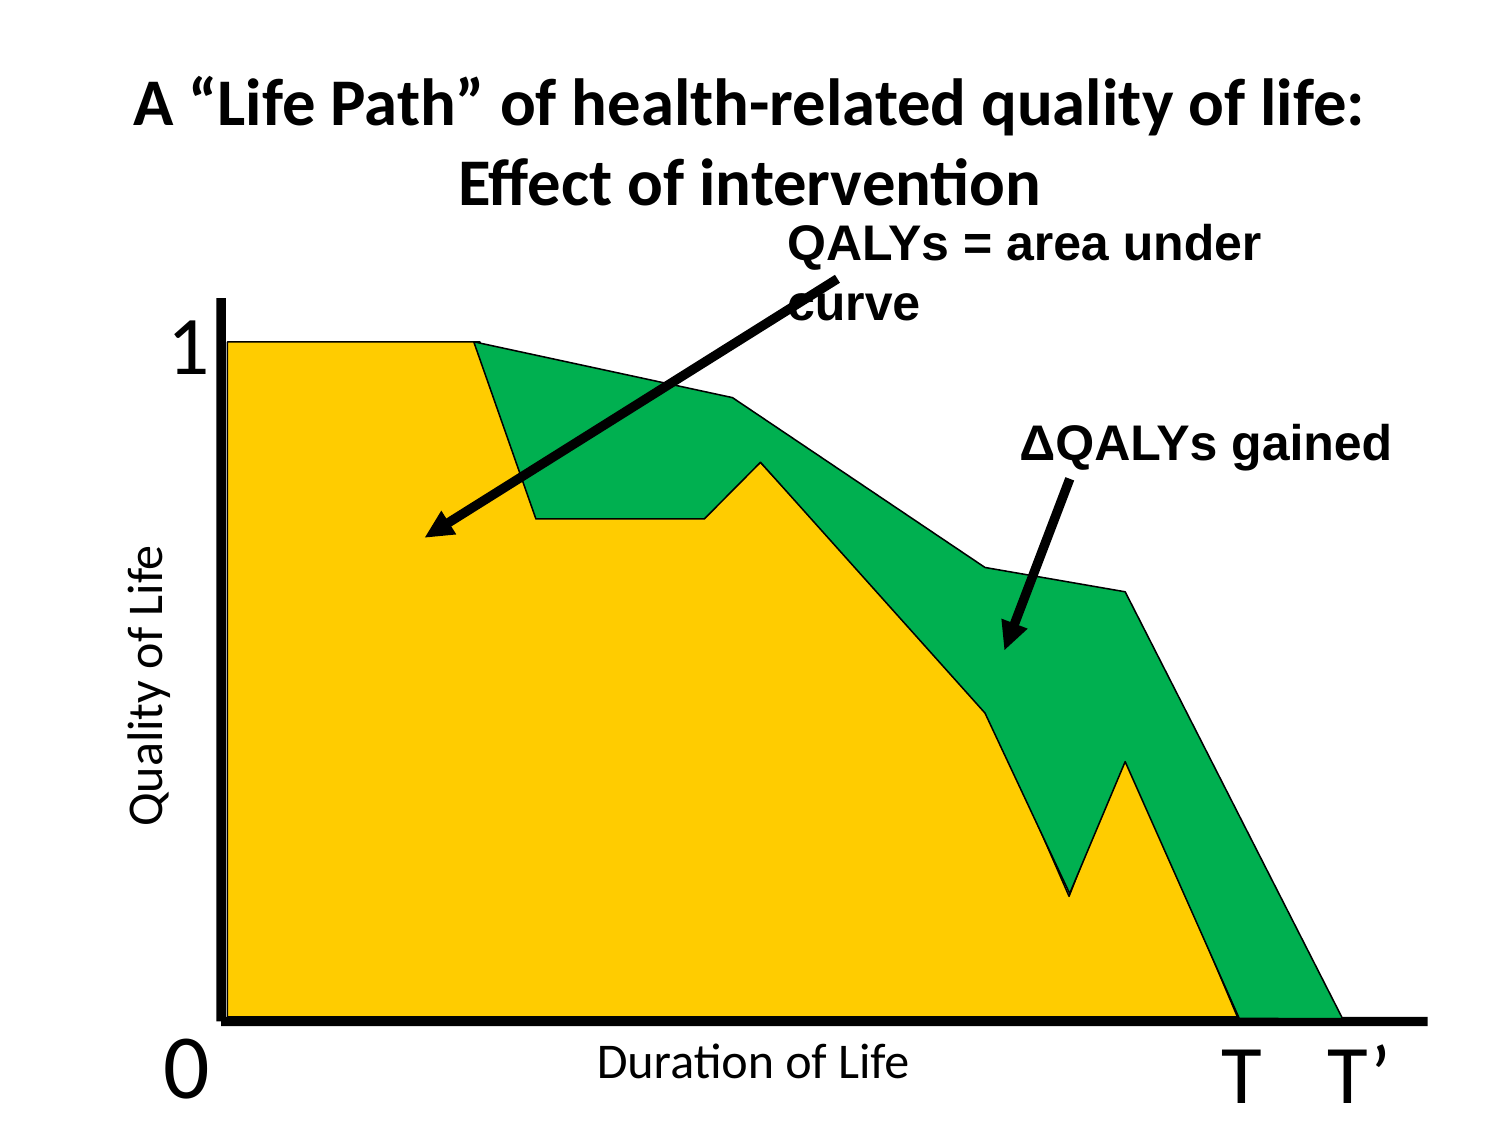

# A “Life Path” of health-related quality of life: Effect of intervention
QALYs = area under curve
1

ΔQALYs gained
Quality of Life
0
T
T’

Duration of Life